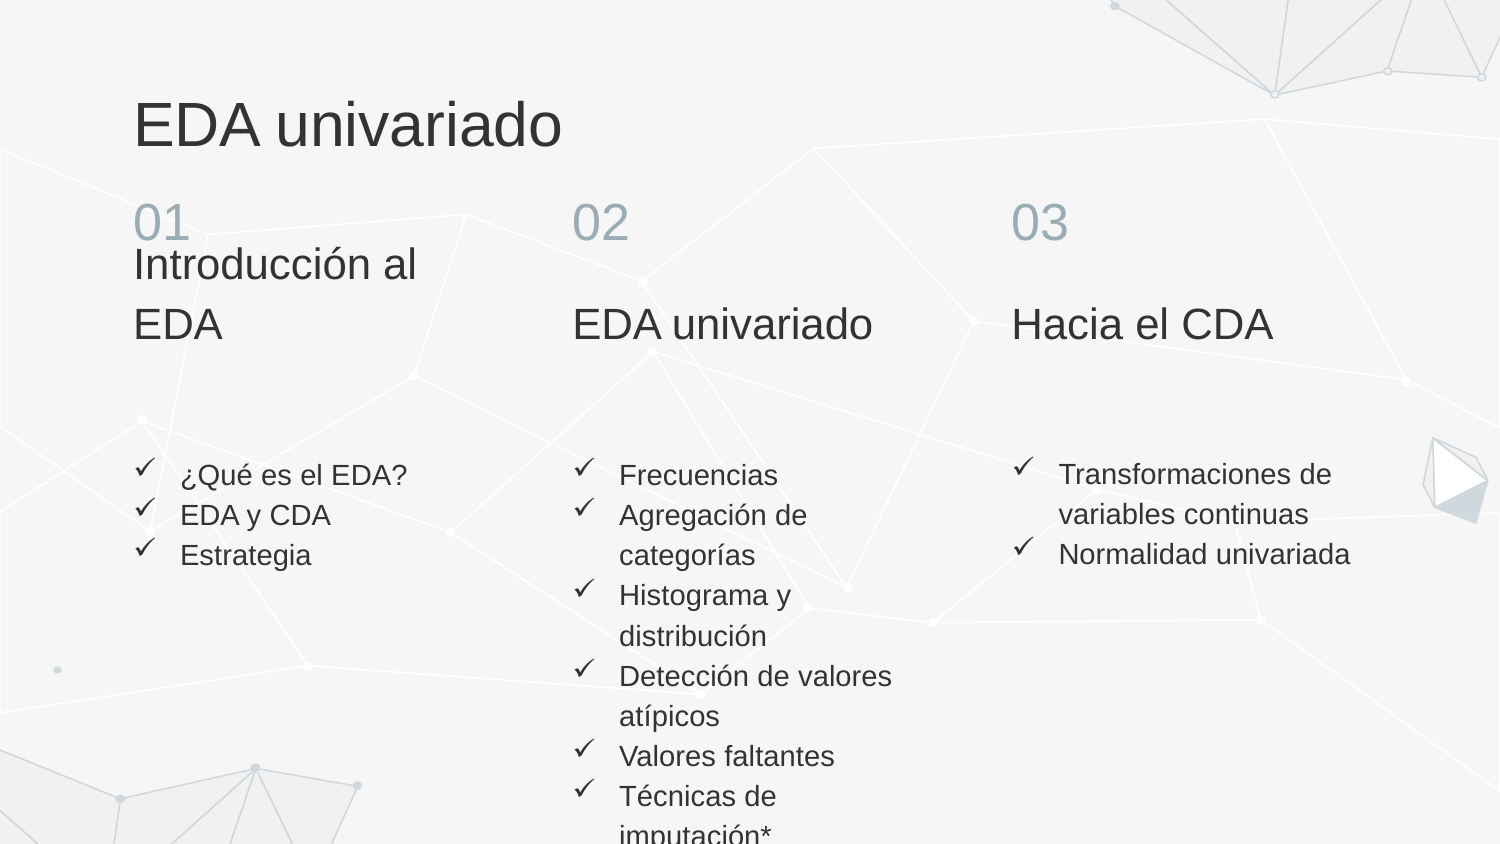

# EDA univariado
01
02
03
Hacia el CDA
EDA univariado
Introducción al EDA
Transformaciones de variables continuas
Normalidad univariada

¿Qué es el EDA?
EDA y CDA
Estrategia
Frecuencias
Agregación de categorías
Histograma y distribución
Detección de valores atípicos
Valores faltantes
Técnicas de imputación*